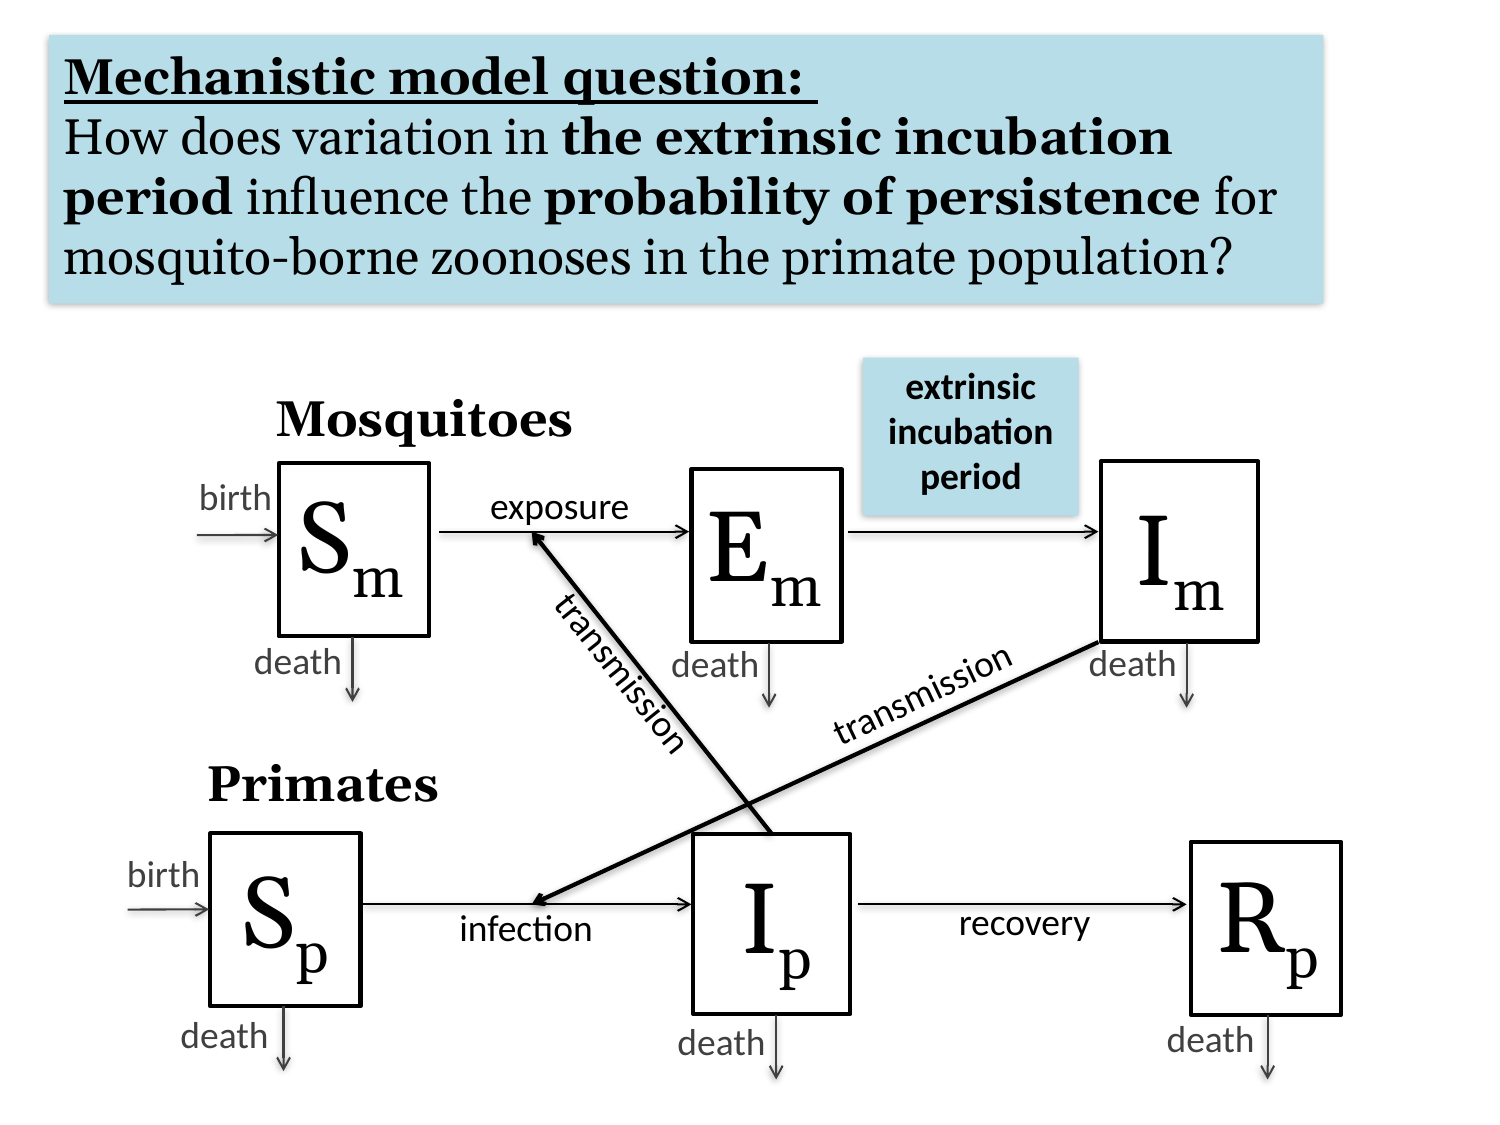

Mechanistic model question:
How does variation in the extrinsic incubation period influence the probability of persistence for mosquito-borne zoonoses in the primate population?

extrinsic
incubation period

Mosquitoes

Sm
birth

Em
exposure
Im
death
death
death
transmission
transmission
Primates

Sp

birth
Rp
Ip
recovery
infection
death
death
death